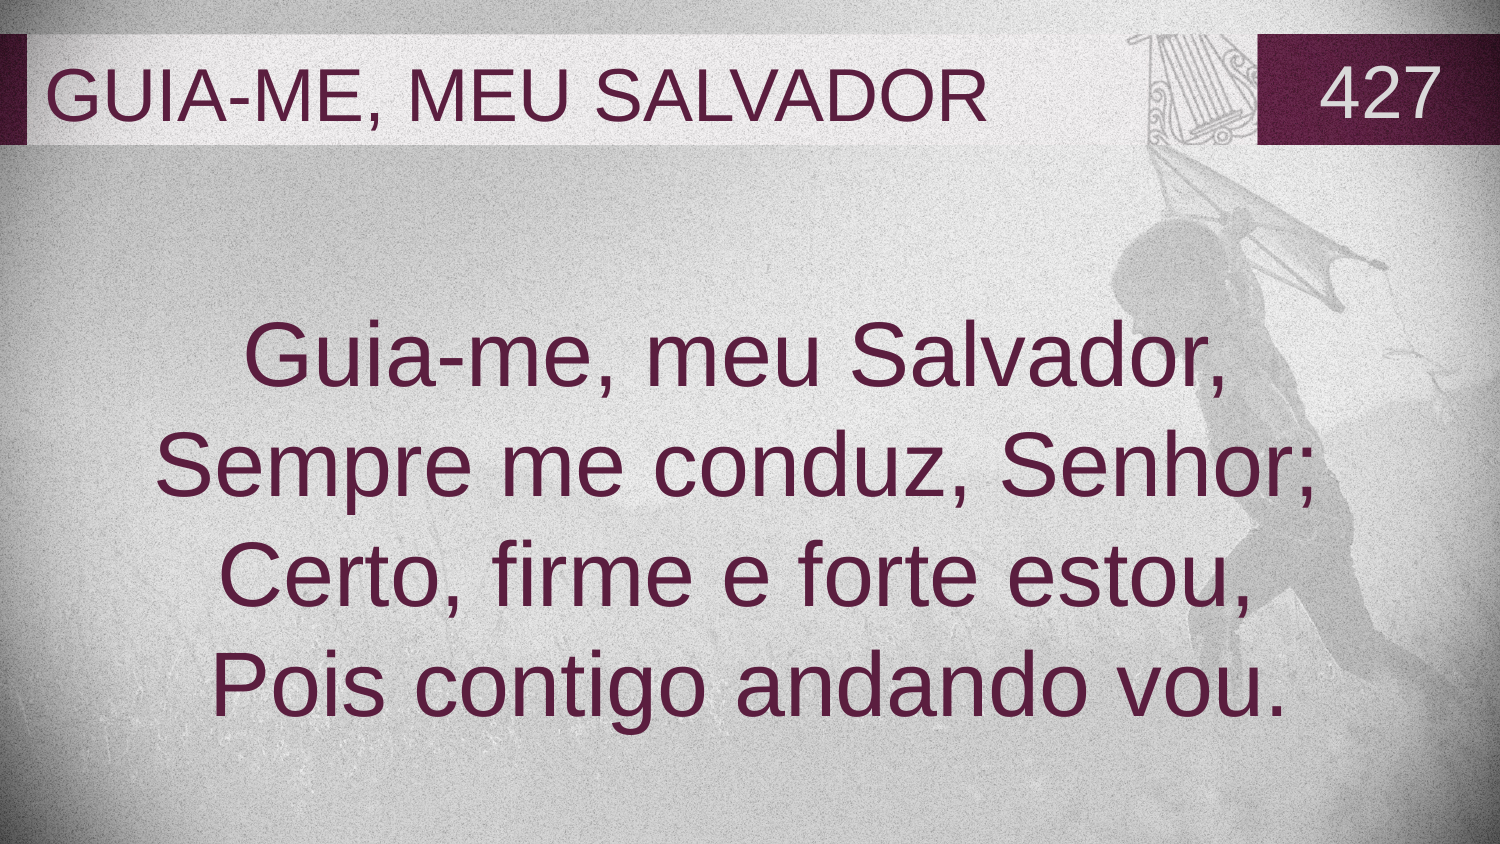

# GUIA-ME, MEU SALVADOR
427
Guia-me, meu Salvador,
Sempre me conduz, Senhor;
Certo, firme e forte estou,
Pois contigo andando vou.